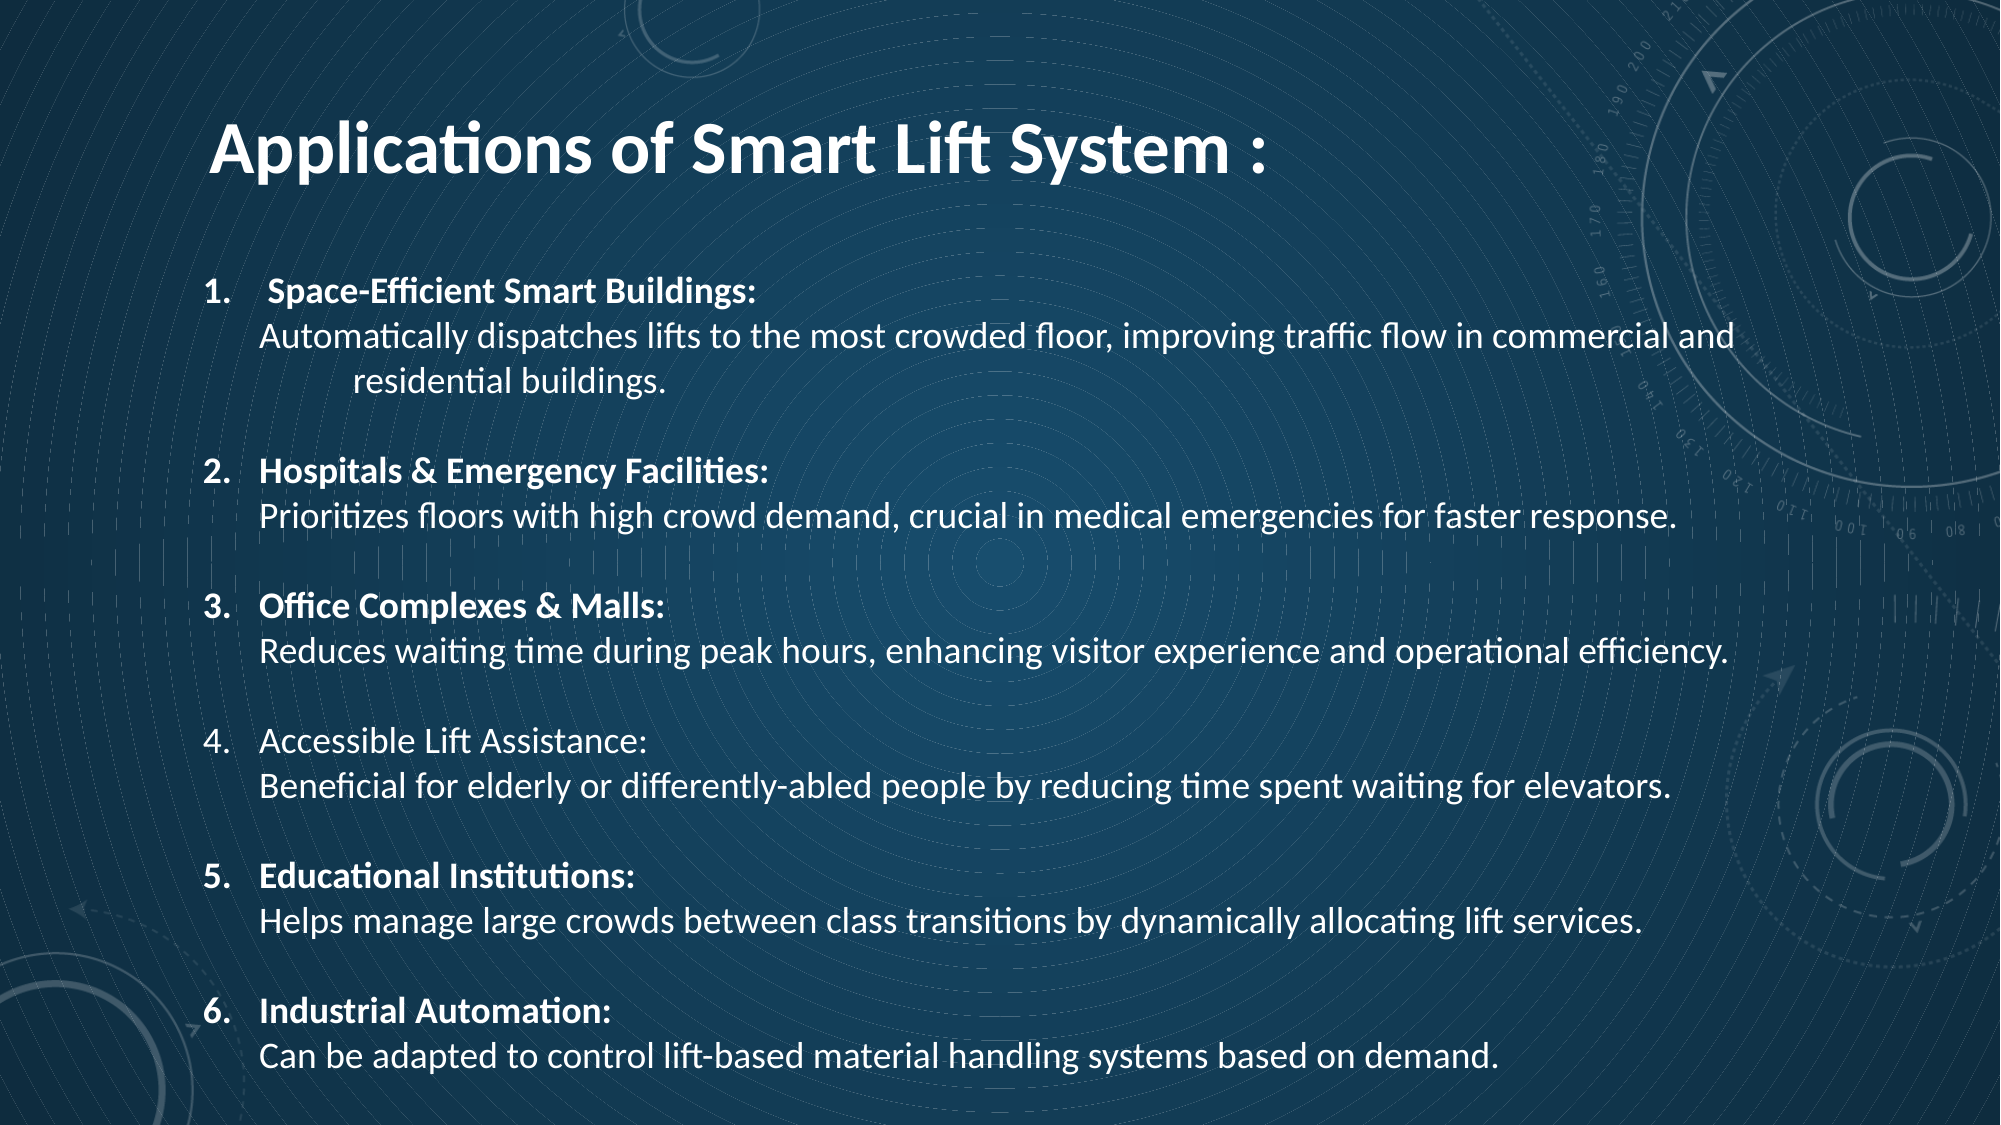

Applications of Smart Lift System :

 Space-Efficient Smart Buildings:
Automatically dispatches lifts to the most crowded floor, improving traffic flow in commercial and
	residential buildings.

Hospitals & Emergency Facilities:
Prioritizes floors with high crowd demand, crucial in medical emergencies for faster response.

Office Complexes & Malls:
Reduces waiting time during peak hours, enhancing visitor experience and operational efficiency.

Accessible Lift Assistance:
Beneficial for elderly or differently-abled people by reducing time spent waiting for elevators.

Educational Institutions:
Helps manage large crowds between class transitions by dynamically allocating lift services.

Industrial Automation:
Can be adapted to control lift-based material handling systems based on demand.